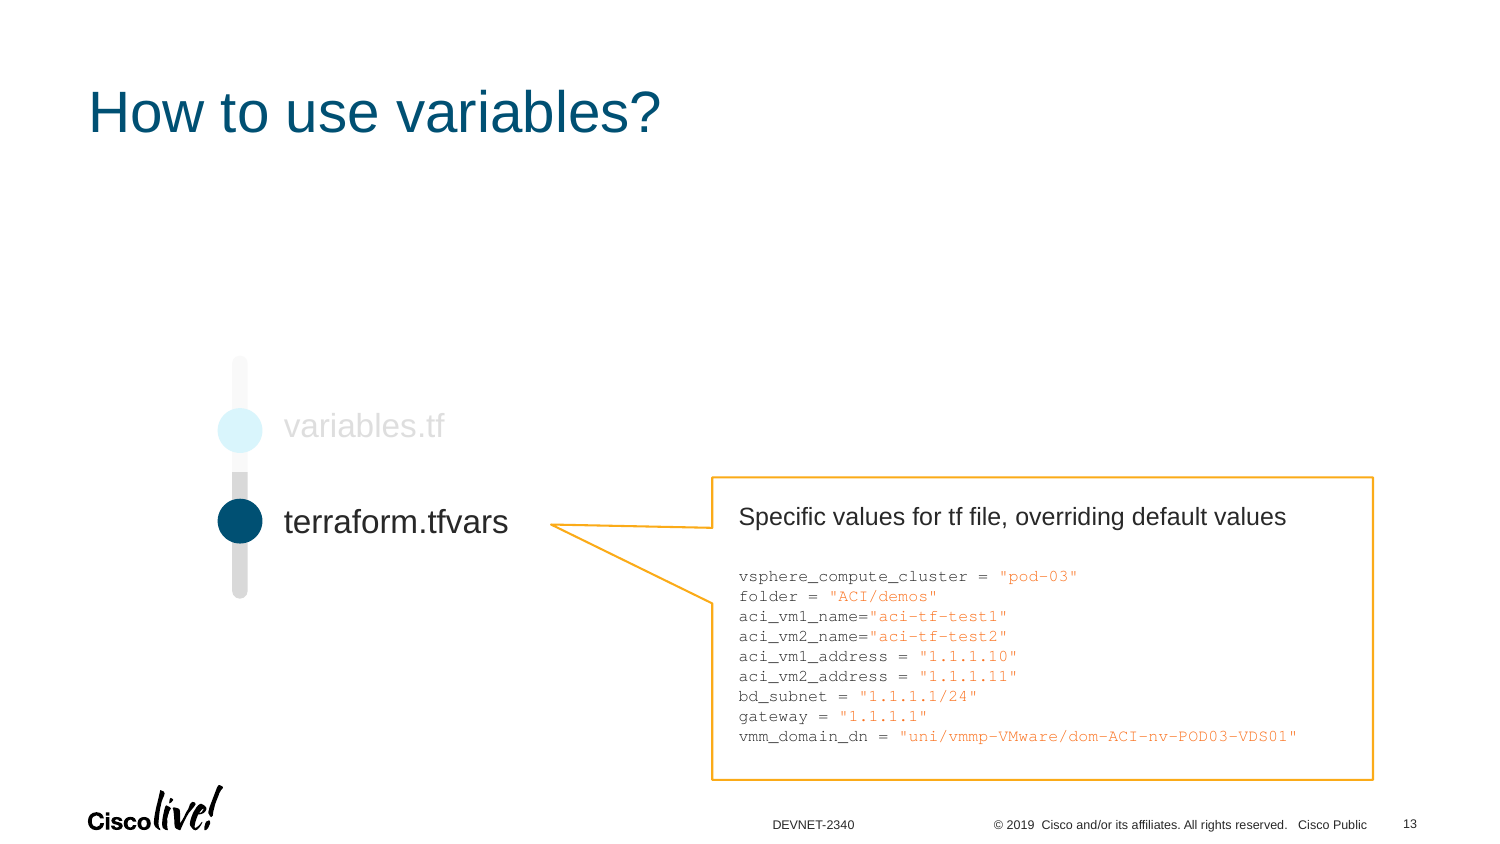

# How to use variables?

variables.tf

terraform.tfvars
Specific values for tf file, overriding default values

vsphere_compute_cluster = "pod-03"
folder = "ACI/demos"
aci_vm1_name="aci-tf-test1"
aci_vm2_name="aci-tf-test2"
aci_vm1_address = "1.1.1.10"
aci_vm2_address = "1.1.1.11"
bd_subnet = "1.1.1.1/24"
gateway = "1.1.1.1"
vmm_domain_dn = "uni/vmmp-VMware/dom-ACI-nv-POD03-VDS01"
13
DEVNET-2340